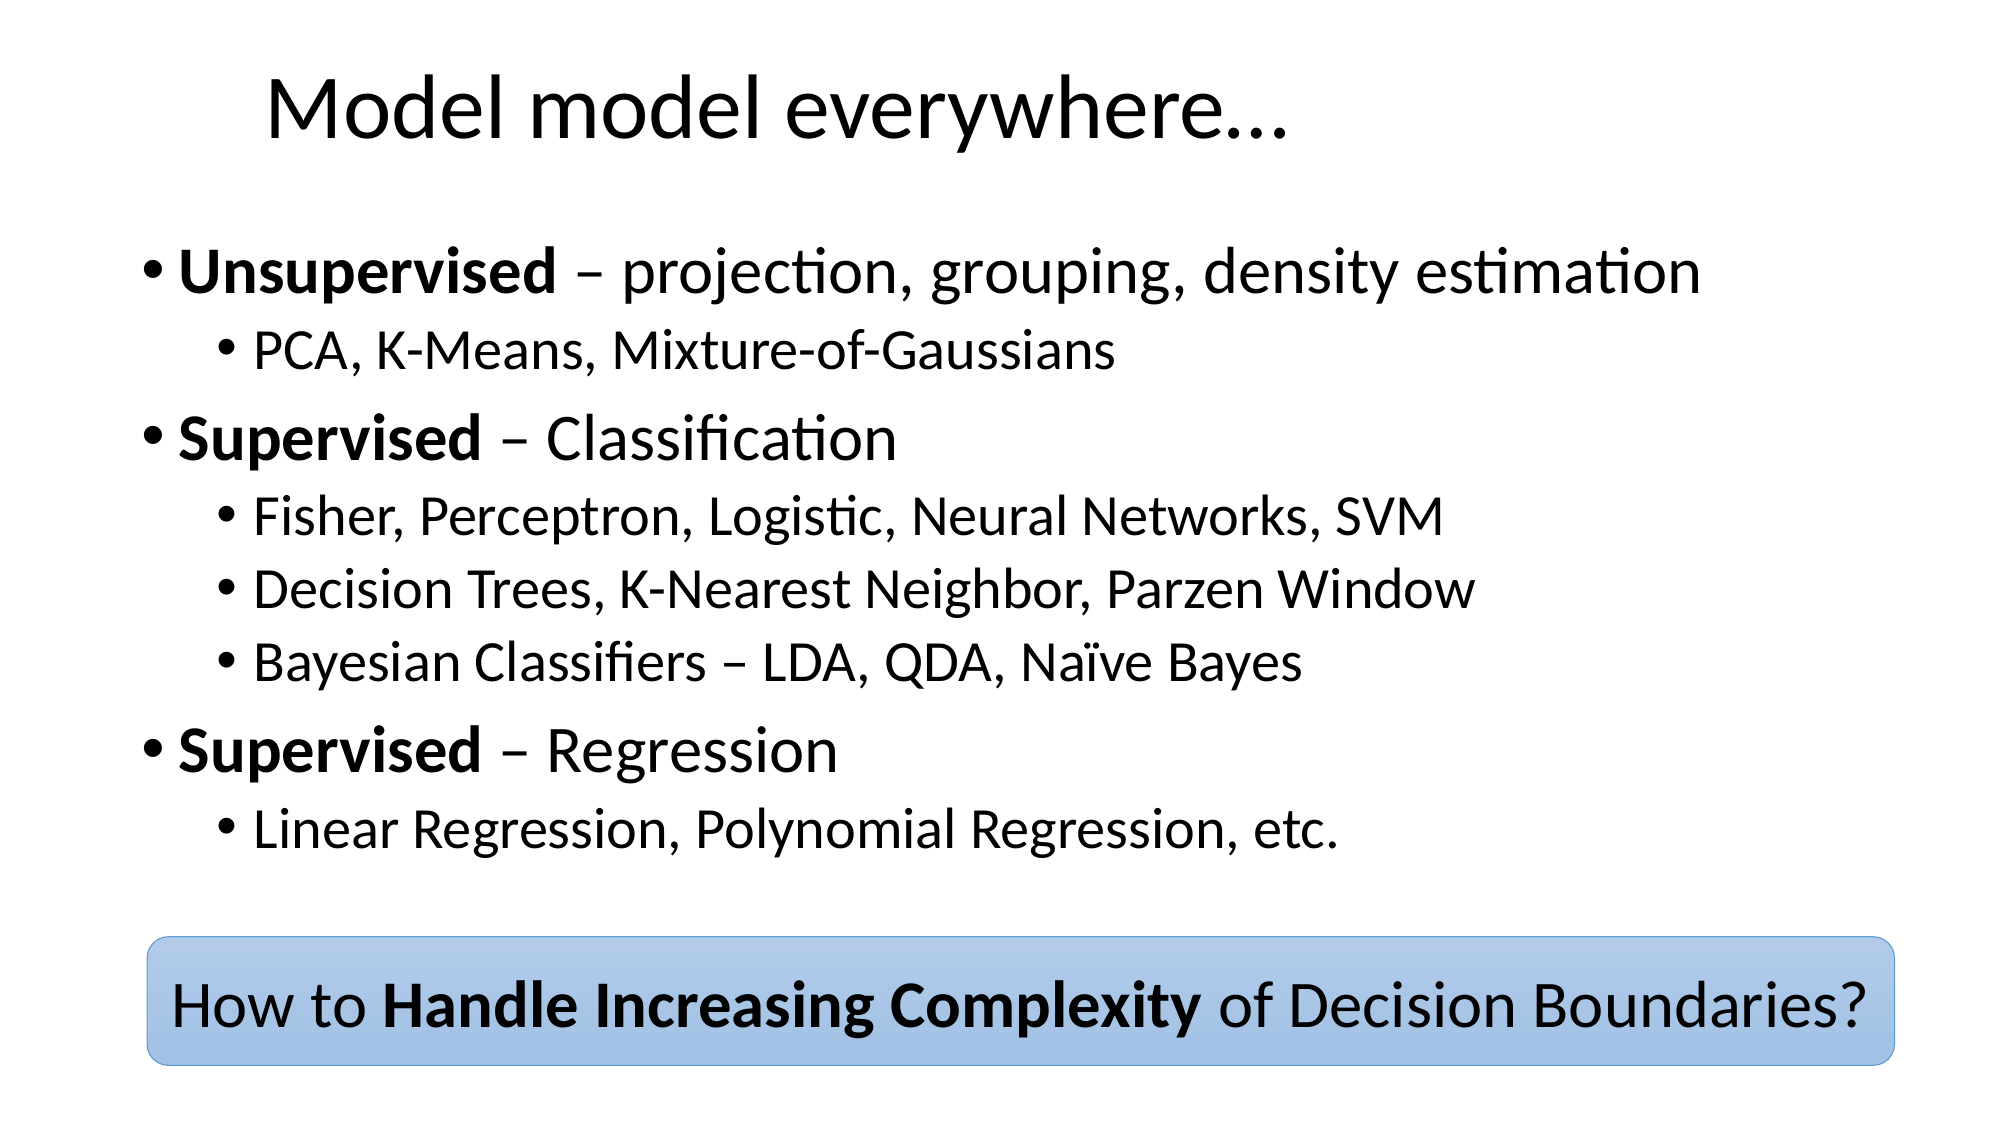

# Model model everywhere…
Unsupervised – projection, grouping, density estimation
PCA, K-Means, Mixture-of-Gaussians
Supervised – Classification
Fisher, Perceptron, Logistic, Neural Networks, SVM
Decision Trees, K-Nearest Neighbor, Parzen Window
Bayesian Classifiers – LDA, QDA, Naïve Bayes
Supervised – Regression
Linear Regression, Polynomial Regression, etc.

How to Handle Increasing Complexity of Decision Boundaries?